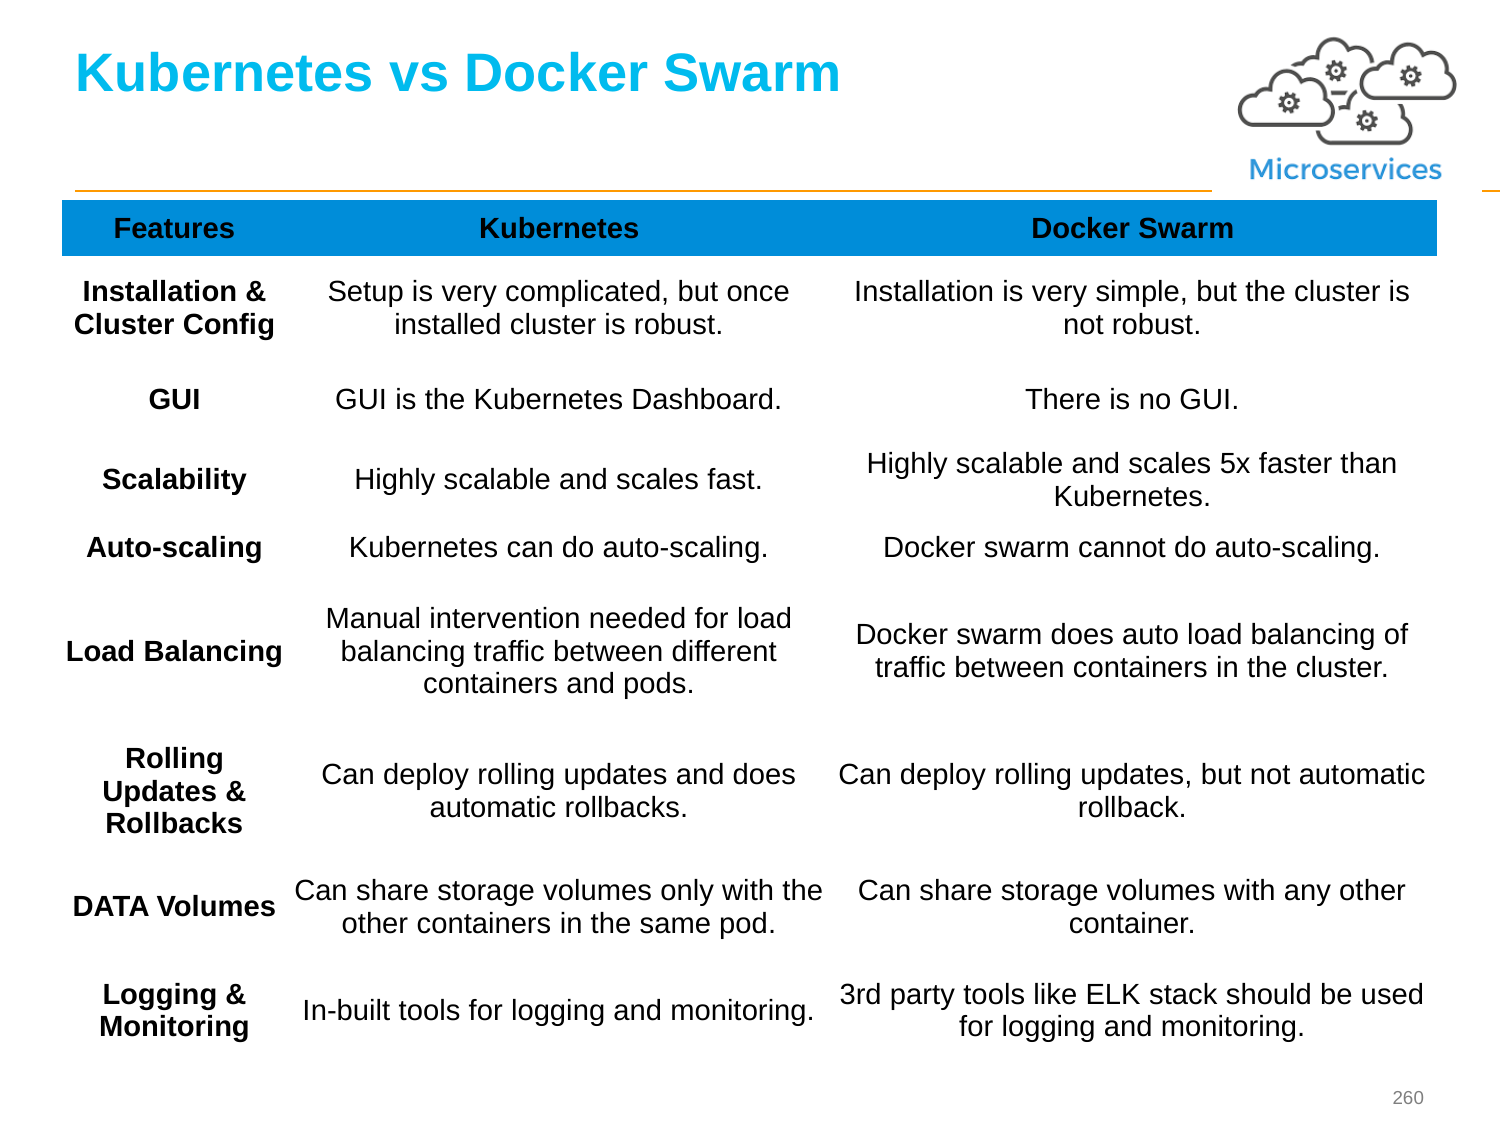

# Kubernetes vs Docker Swarm
| Features | Kubernetes | Docker Swarm |
| --- | --- | --- |
| Installation & Cluster Config | Setup is very complicated, but once installed cluster is robust. | Installation is very simple, but the cluster is not robust. |
| GUI | GUI is the Kubernetes Dashboard. | There is no GUI. |
| Scalability | Highly scalable and scales fast. | Highly scalable and scales 5x faster than Kubernetes. |
| Auto-scaling | Kubernetes can do auto-scaling. | Docker swarm cannot do auto-scaling. |
| Load Balancing | Manual intervention needed for load balancing traffic between different containers and pods. | Docker swarm does auto load balancing of traffic between containers in the cluster. |
| Rolling Updates & Rollbacks | Can deploy rolling updates and does automatic rollbacks. | Can deploy rolling updates, but not automatic rollback. |
| DATA Volumes | Can share storage volumes only with the other containers in the same pod. | Can share storage volumes with any other container. |
| Logging & Monitoring | In-built tools for logging and monitoring. | 3rd party tools like ELK stack should be used for logging and monitoring. |